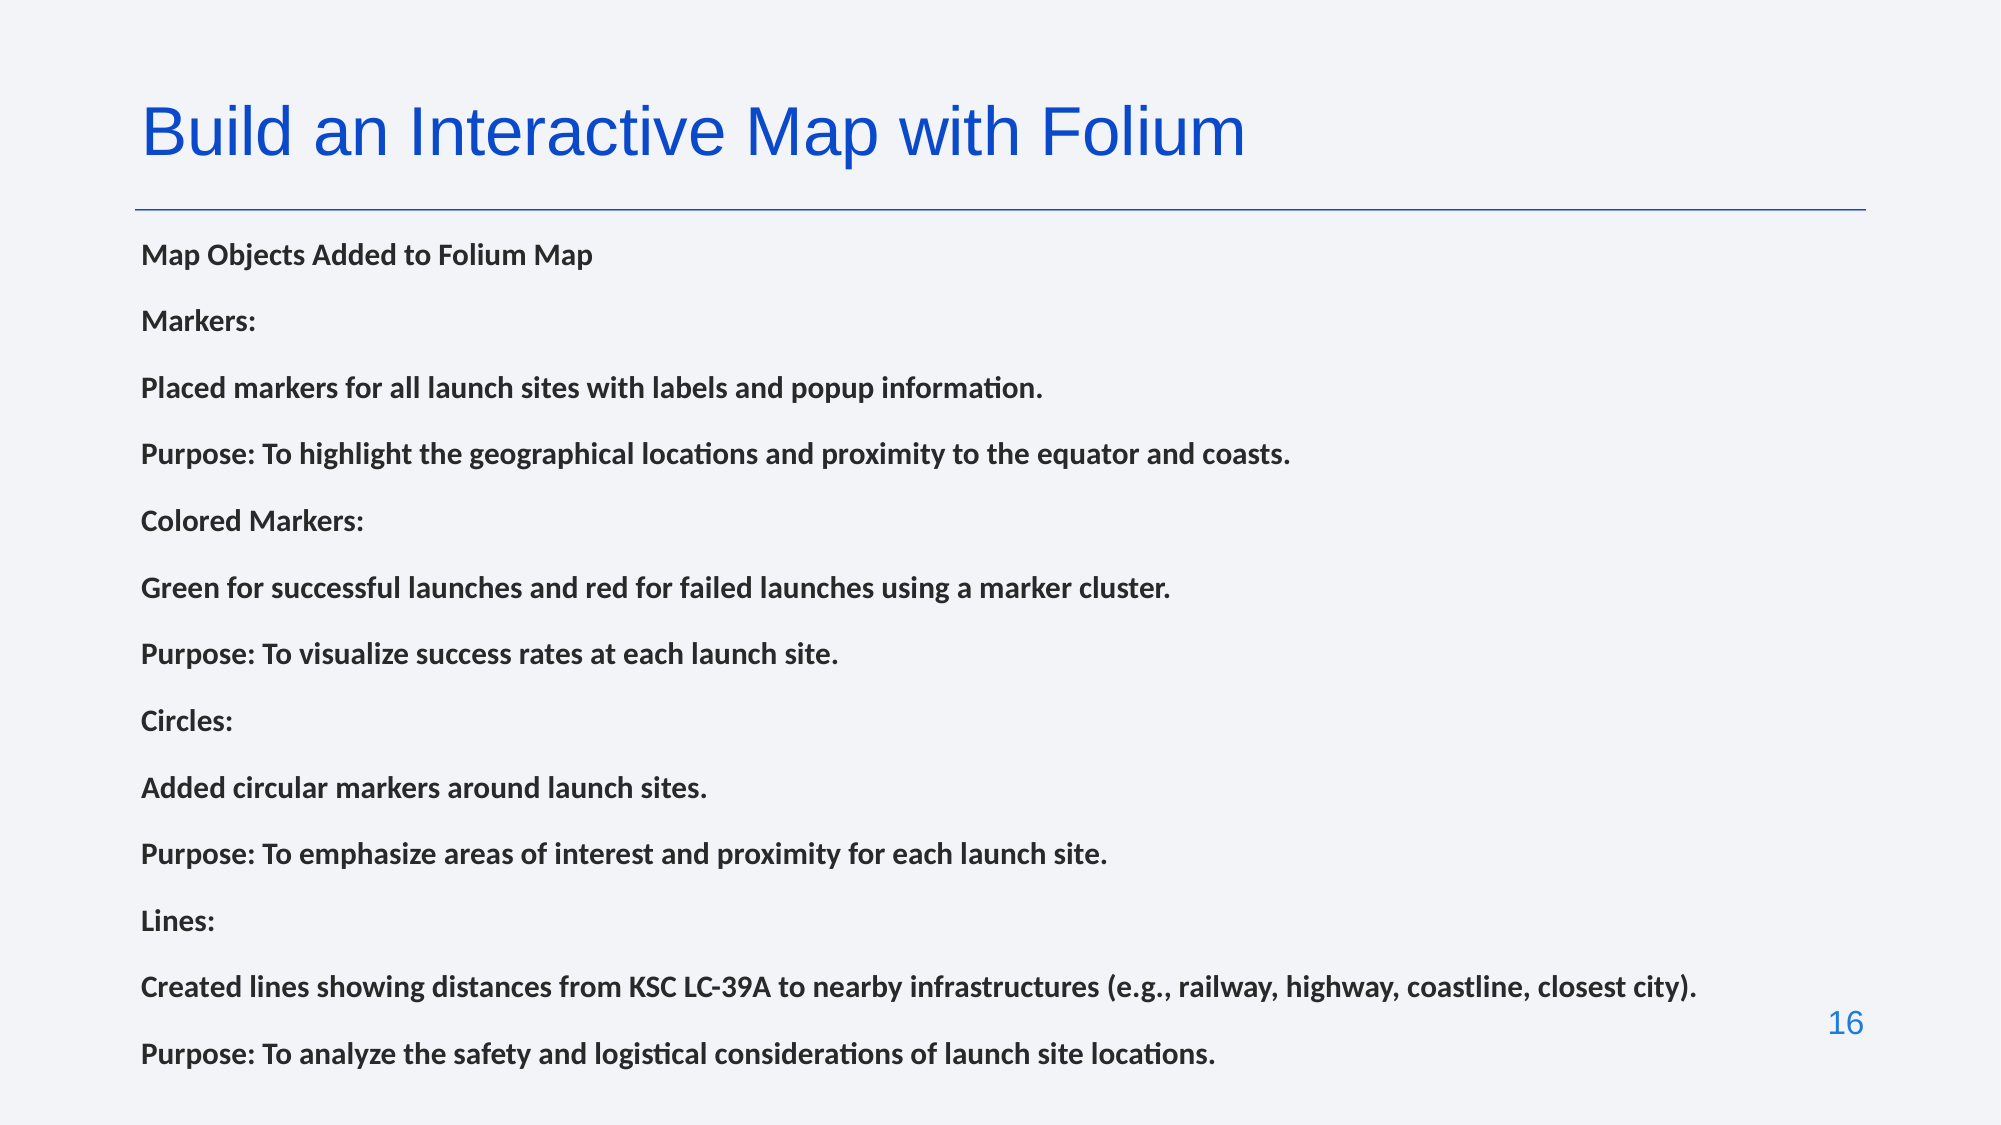

Build an Interactive Map with Folium
Map Objects Added to Folium Map
Markers:
Placed markers for all launch sites with labels and popup information.
Purpose: To highlight the geographical locations and proximity to the equator and coasts.
Colored Markers:
Green for successful launches and red for failed launches using a marker cluster.
Purpose: To visualize success rates at each launch site.
Circles:
Added circular markers around launch sites.
Purpose: To emphasize areas of interest and proximity for each launch site.
Lines:
Created lines showing distances from KSC LC-39A to nearby infrastructures (e.g., railway, highway, coastline, closest city).
Purpose: To analyze the safety and logistical considerations of launch site locations.
16